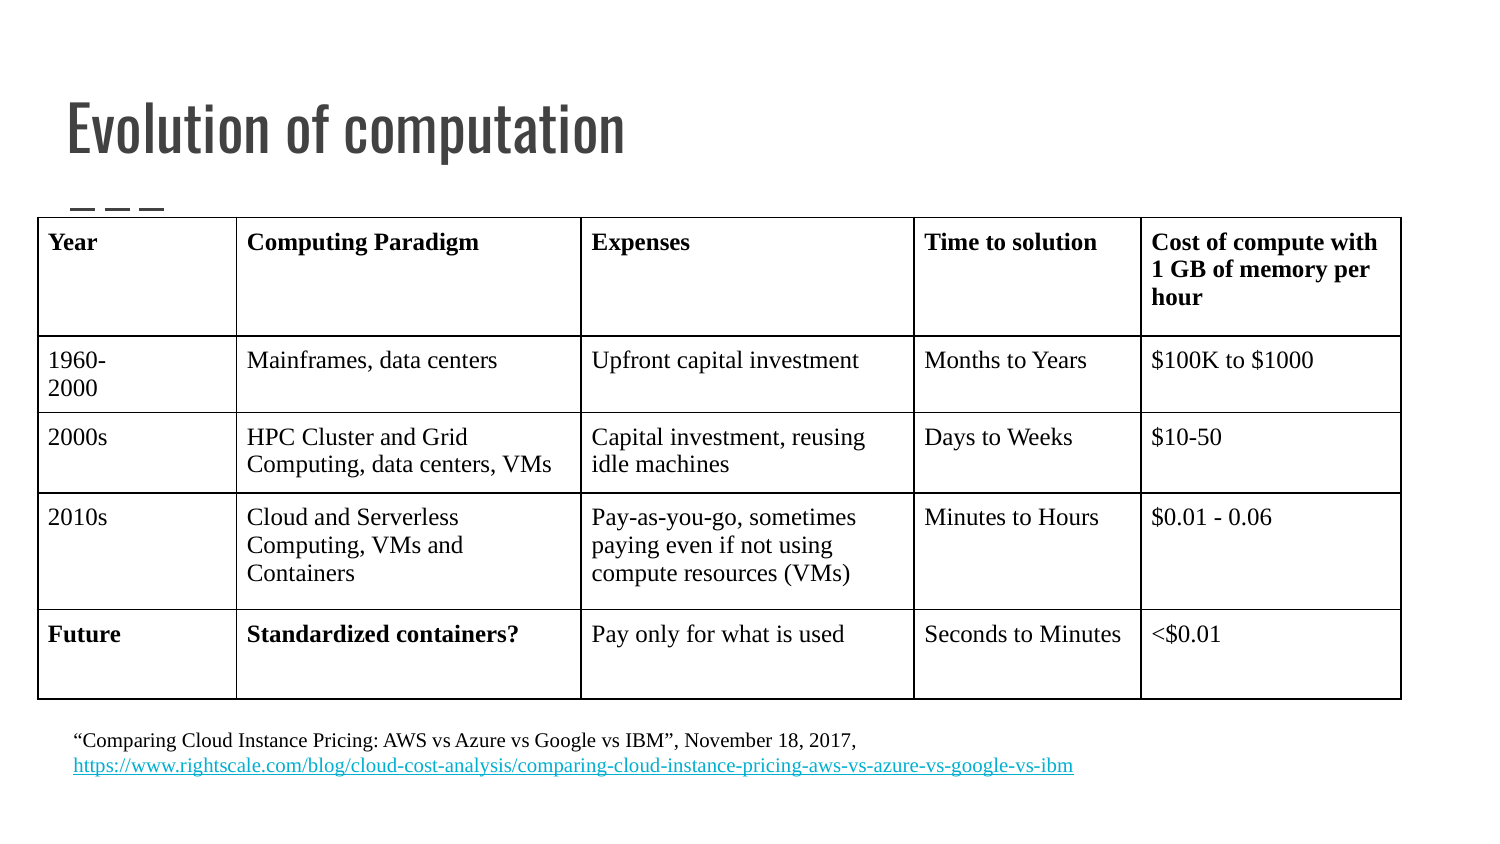

# Evolution of computation
| Year | Computing Paradigm | Expenses | Time to solution | Cost of compute with 1 GB of memory per hour |
| --- | --- | --- | --- | --- |
| 1960- 2000 | Mainframes, data centers | Upfront capital investment | Months to Years | $100K to $1000 |
| 2000s | HPC Cluster and Grid Computing, data centers, VMs | Capital investment, reusing idle machines | Days to Weeks | $10-50 |
| 2010s | Cloud and Serverless Computing, VMs and Containers | Pay-as-you-go, sometimes paying even if not using compute resources (VMs) | Minutes to Hours | $0.01 - 0.06 |
| Future | Standardized containers? | Pay only for what is used | Seconds to Minutes | <$0.01 |

“Comparing Cloud Instance Pricing: AWS vs Azure vs Google vs IBM”, November 18, 2017, https://www.rightscale.com/blog/cloud-cost-analysis/comparing-cloud-instance-pricing-aws-vs-azure-vs-google-vs-ibm